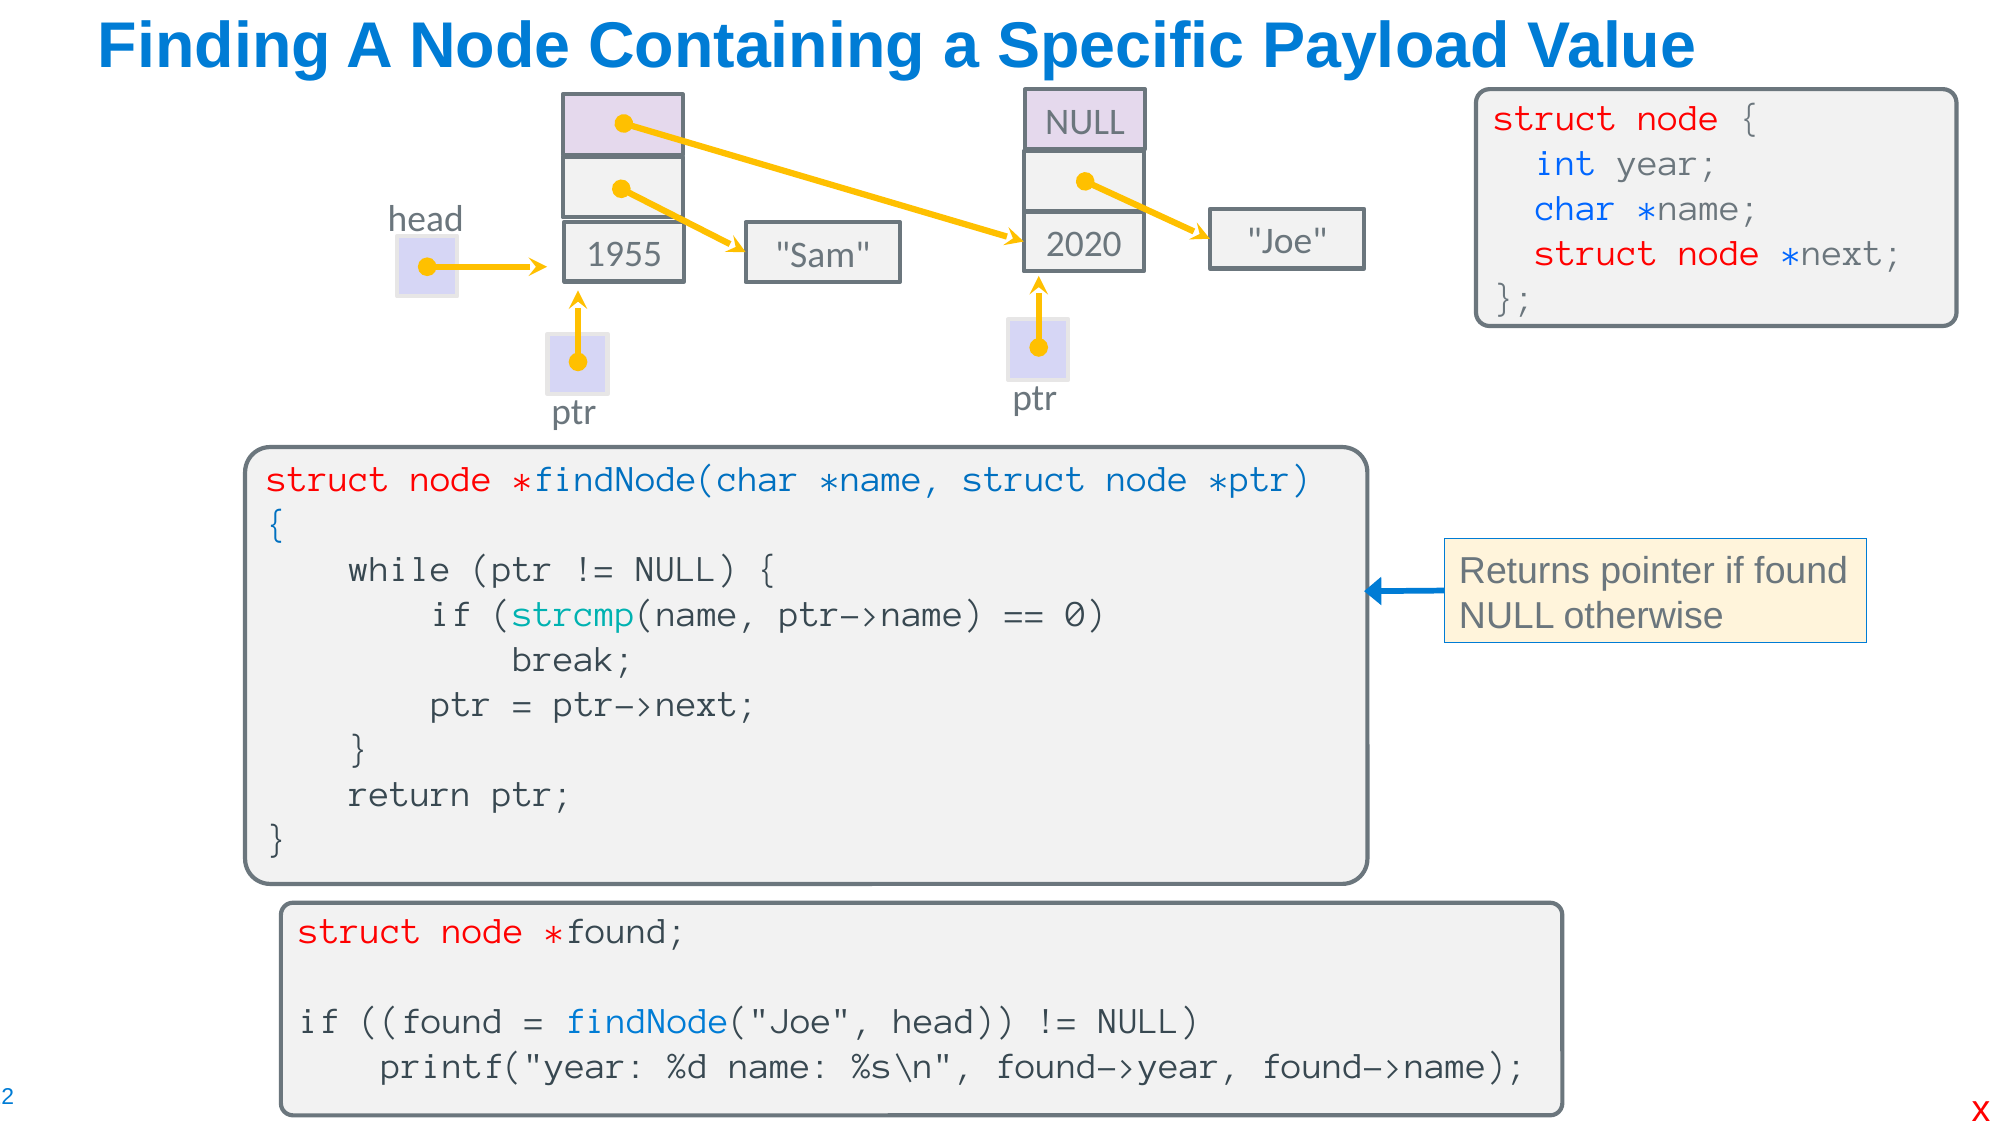

# Finding A Node Containing a Specific Payload Value
struct node {
  int year;
  char *name;
  struct node *next;
};
NULL

head
"Joe"
2020
1955
"Sam"

ptr

ptr
struct node *findNode(char *name, struct node *ptr)
{
    while (ptr != NULL) {
        if (strcmp(name, ptr->name) == 0)
            break;
        ptr = ptr->next;
    }
    return ptr;
}
Returns pointer if found
NULL otherwise
struct node *found;

if ((found = findNode("Joe", head)) != NULL)
    printf("year: %d name: %s\n", found->year, found->name);

x